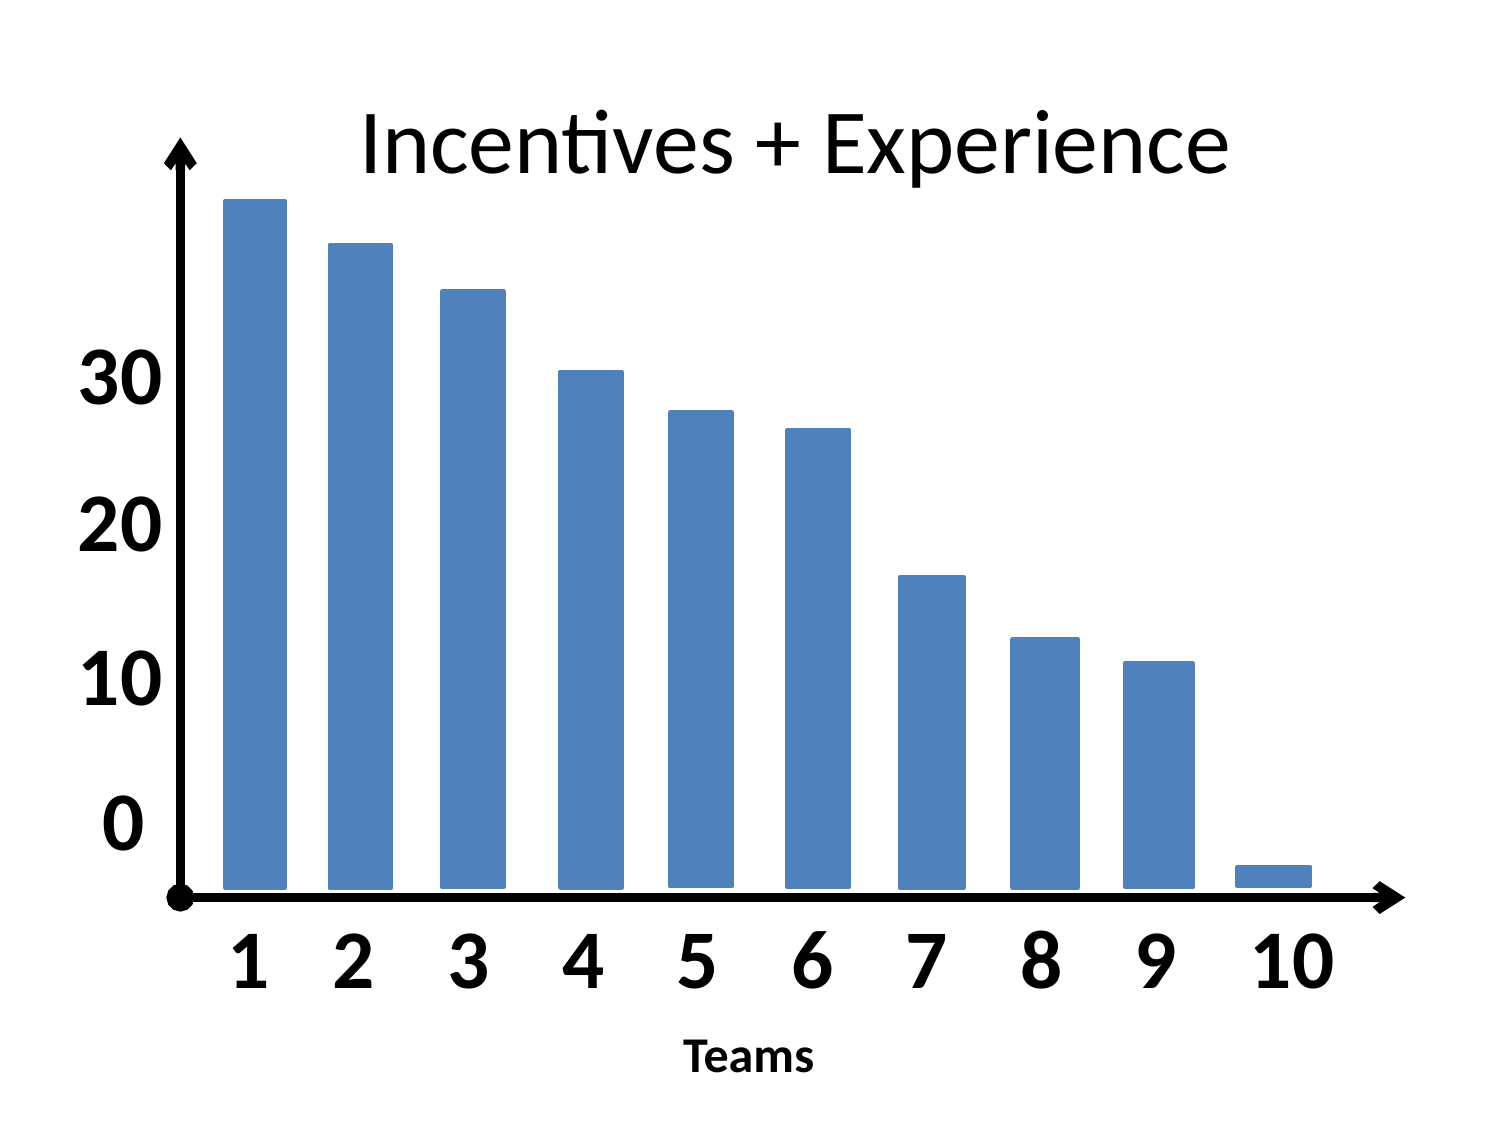

Incentives + Experience

30

20

10

0

1
2
3
4
5
6
7
8
9
10
Teams